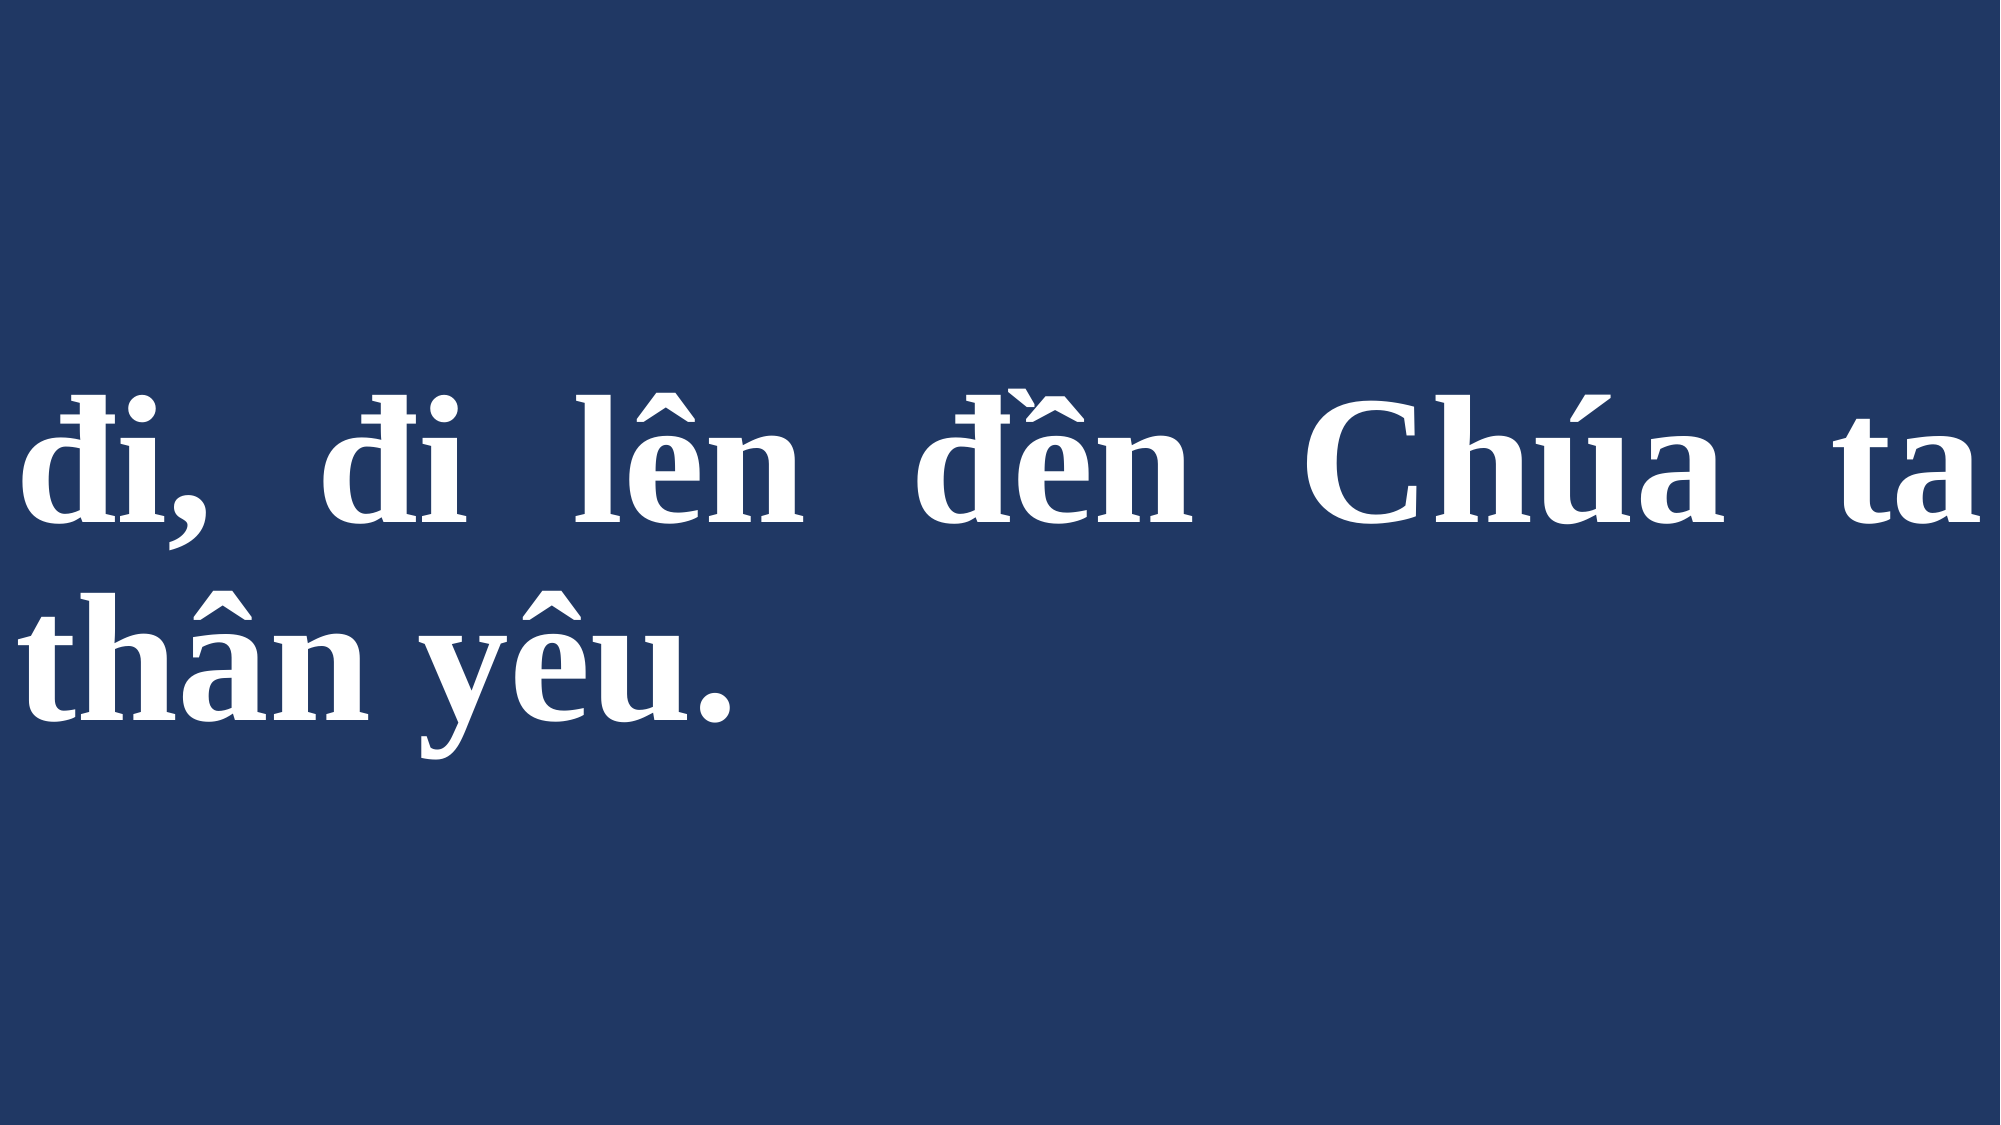

# đi, đi lên đền Chúa ta thân yêu.